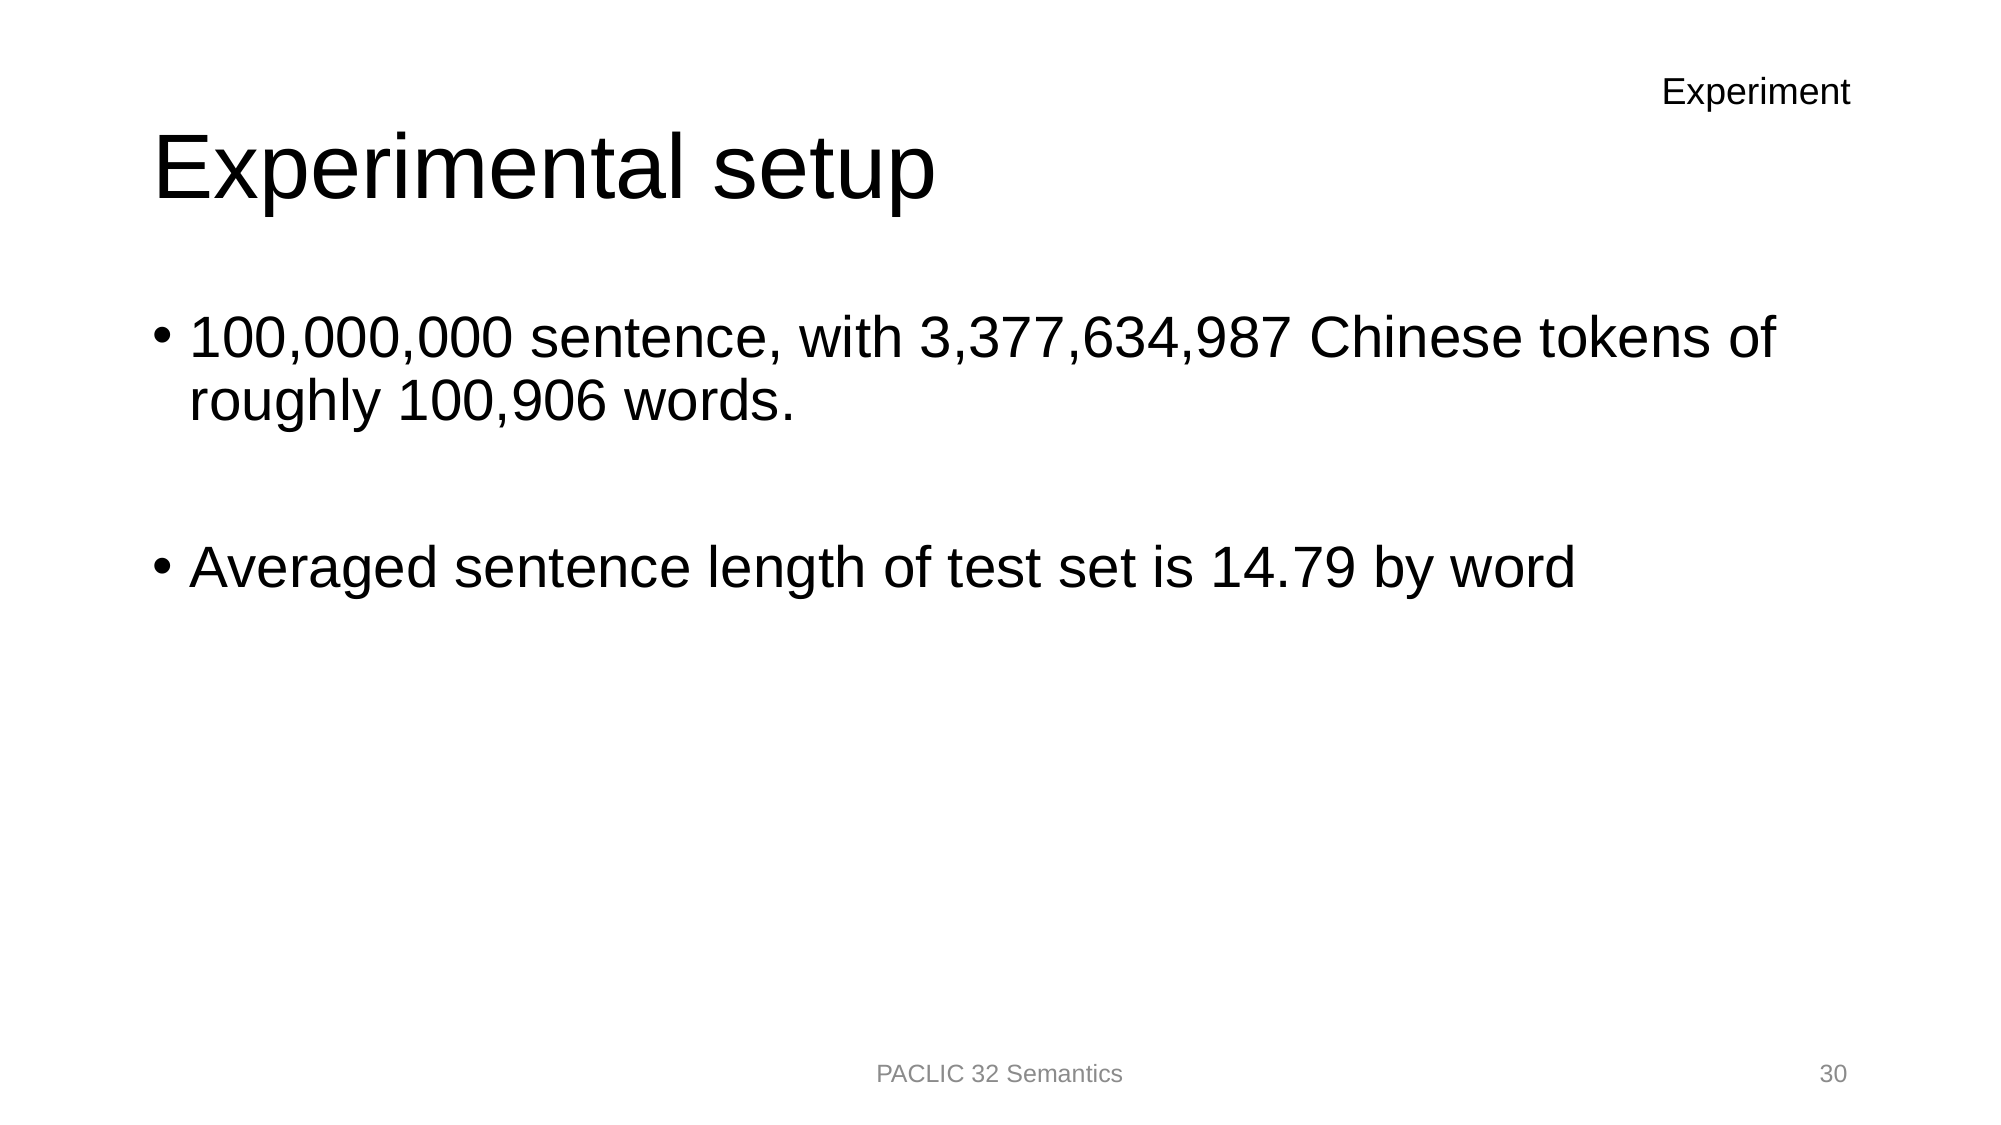

# Experimental setup
Experiment
100,000,000 sentence, with 3,377,634,987 Chinese tokens of roughly 100,906 words.

Averaged sentence length of test set is 14.79 by word

PACLIC 32 Semantics
30